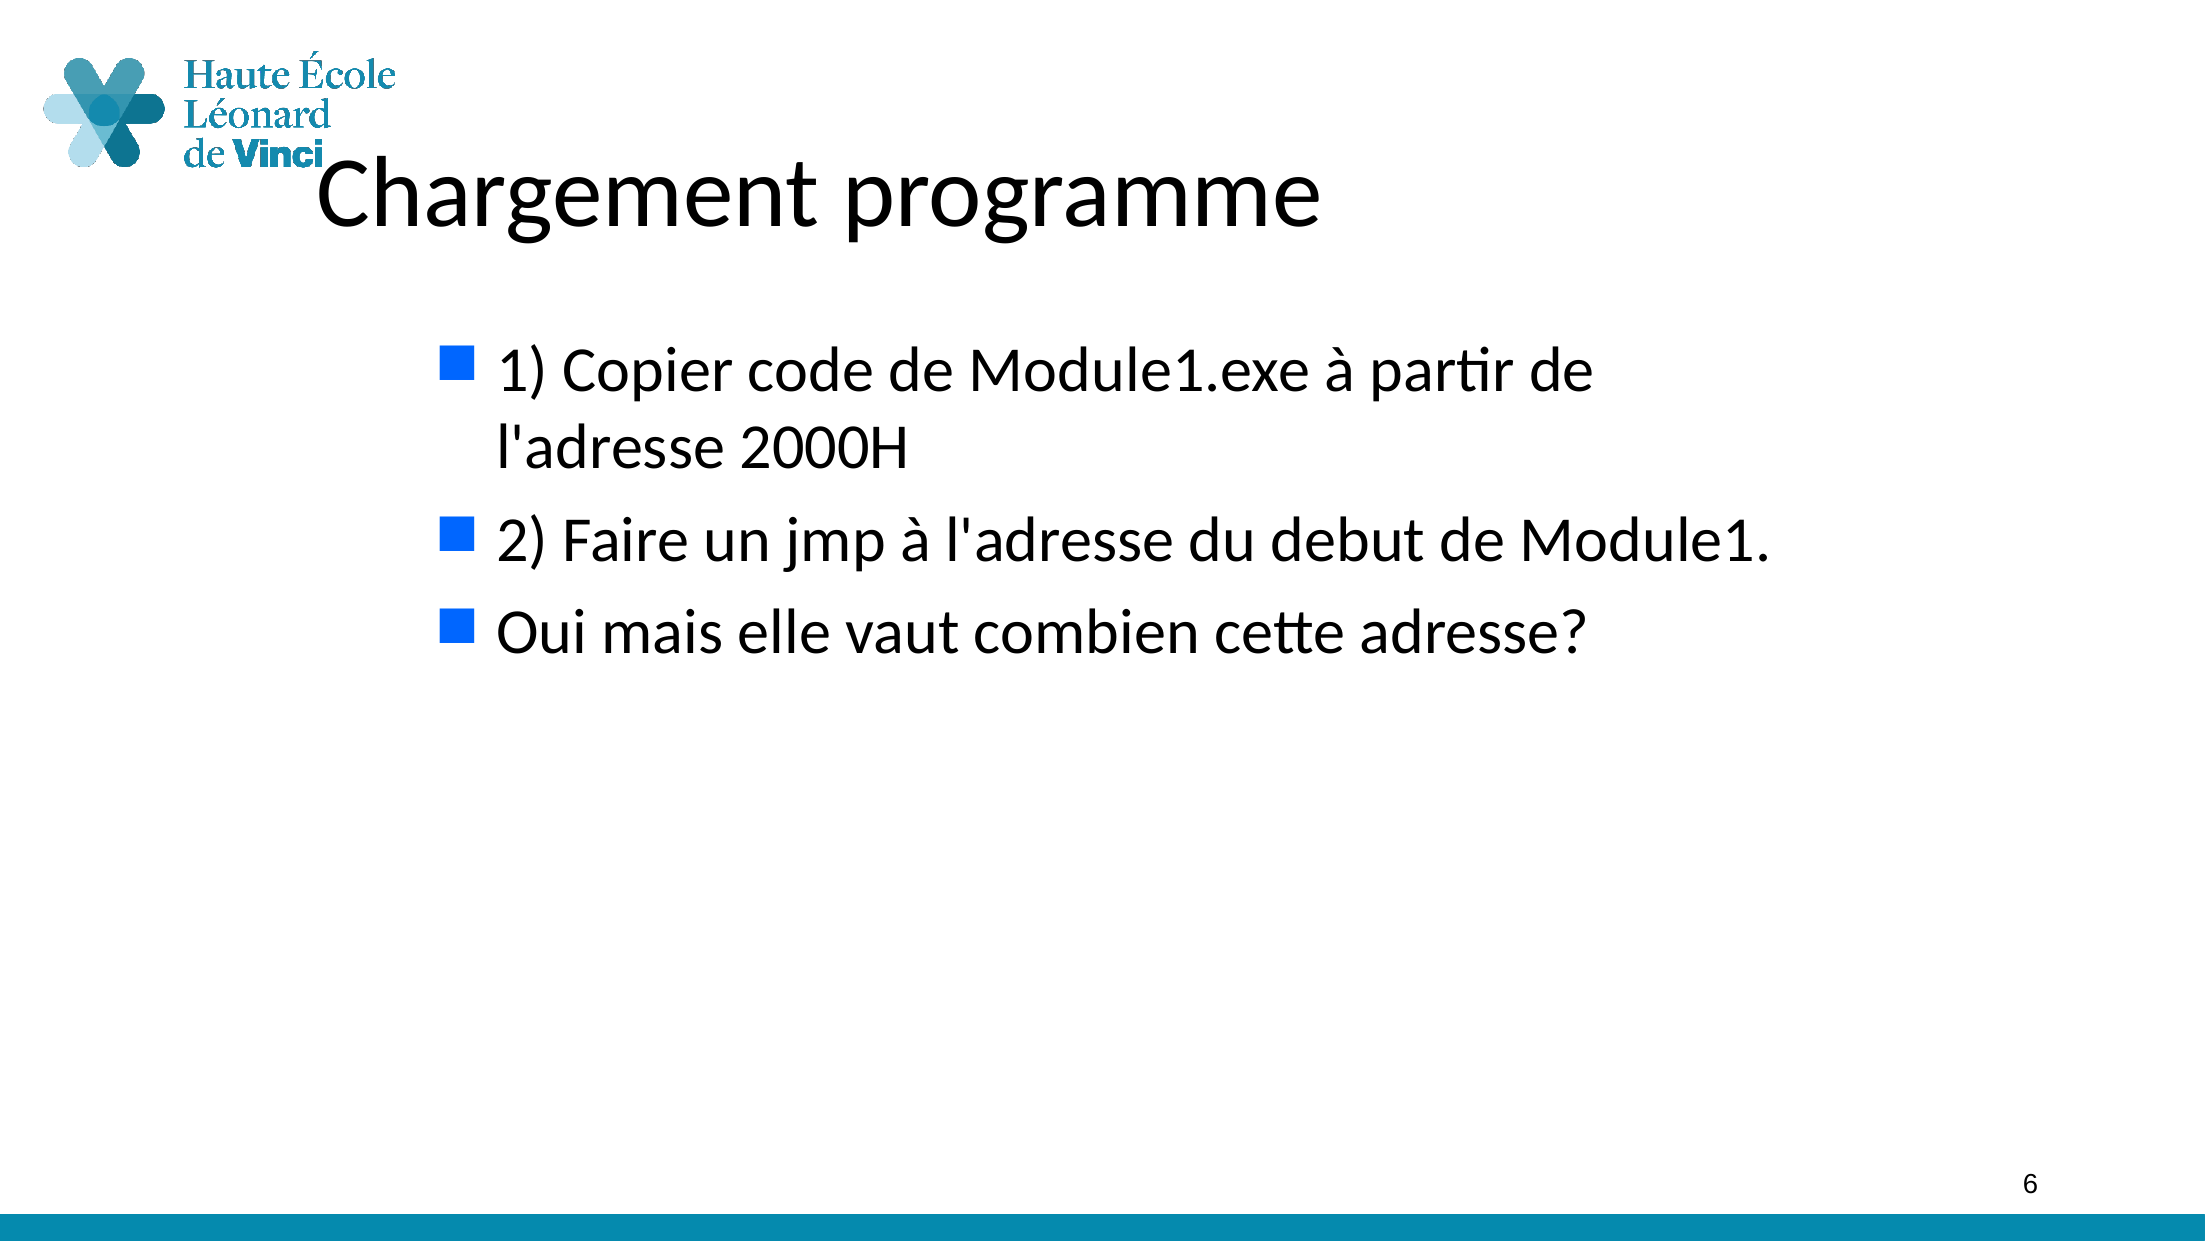

# Chargement programme
1) Copier code de Module1.exe à partir de l'adresse 2000H
2) Faire un jmp à l'adresse du debut de Module1.
Oui mais elle vaut combien cette adresse?

6